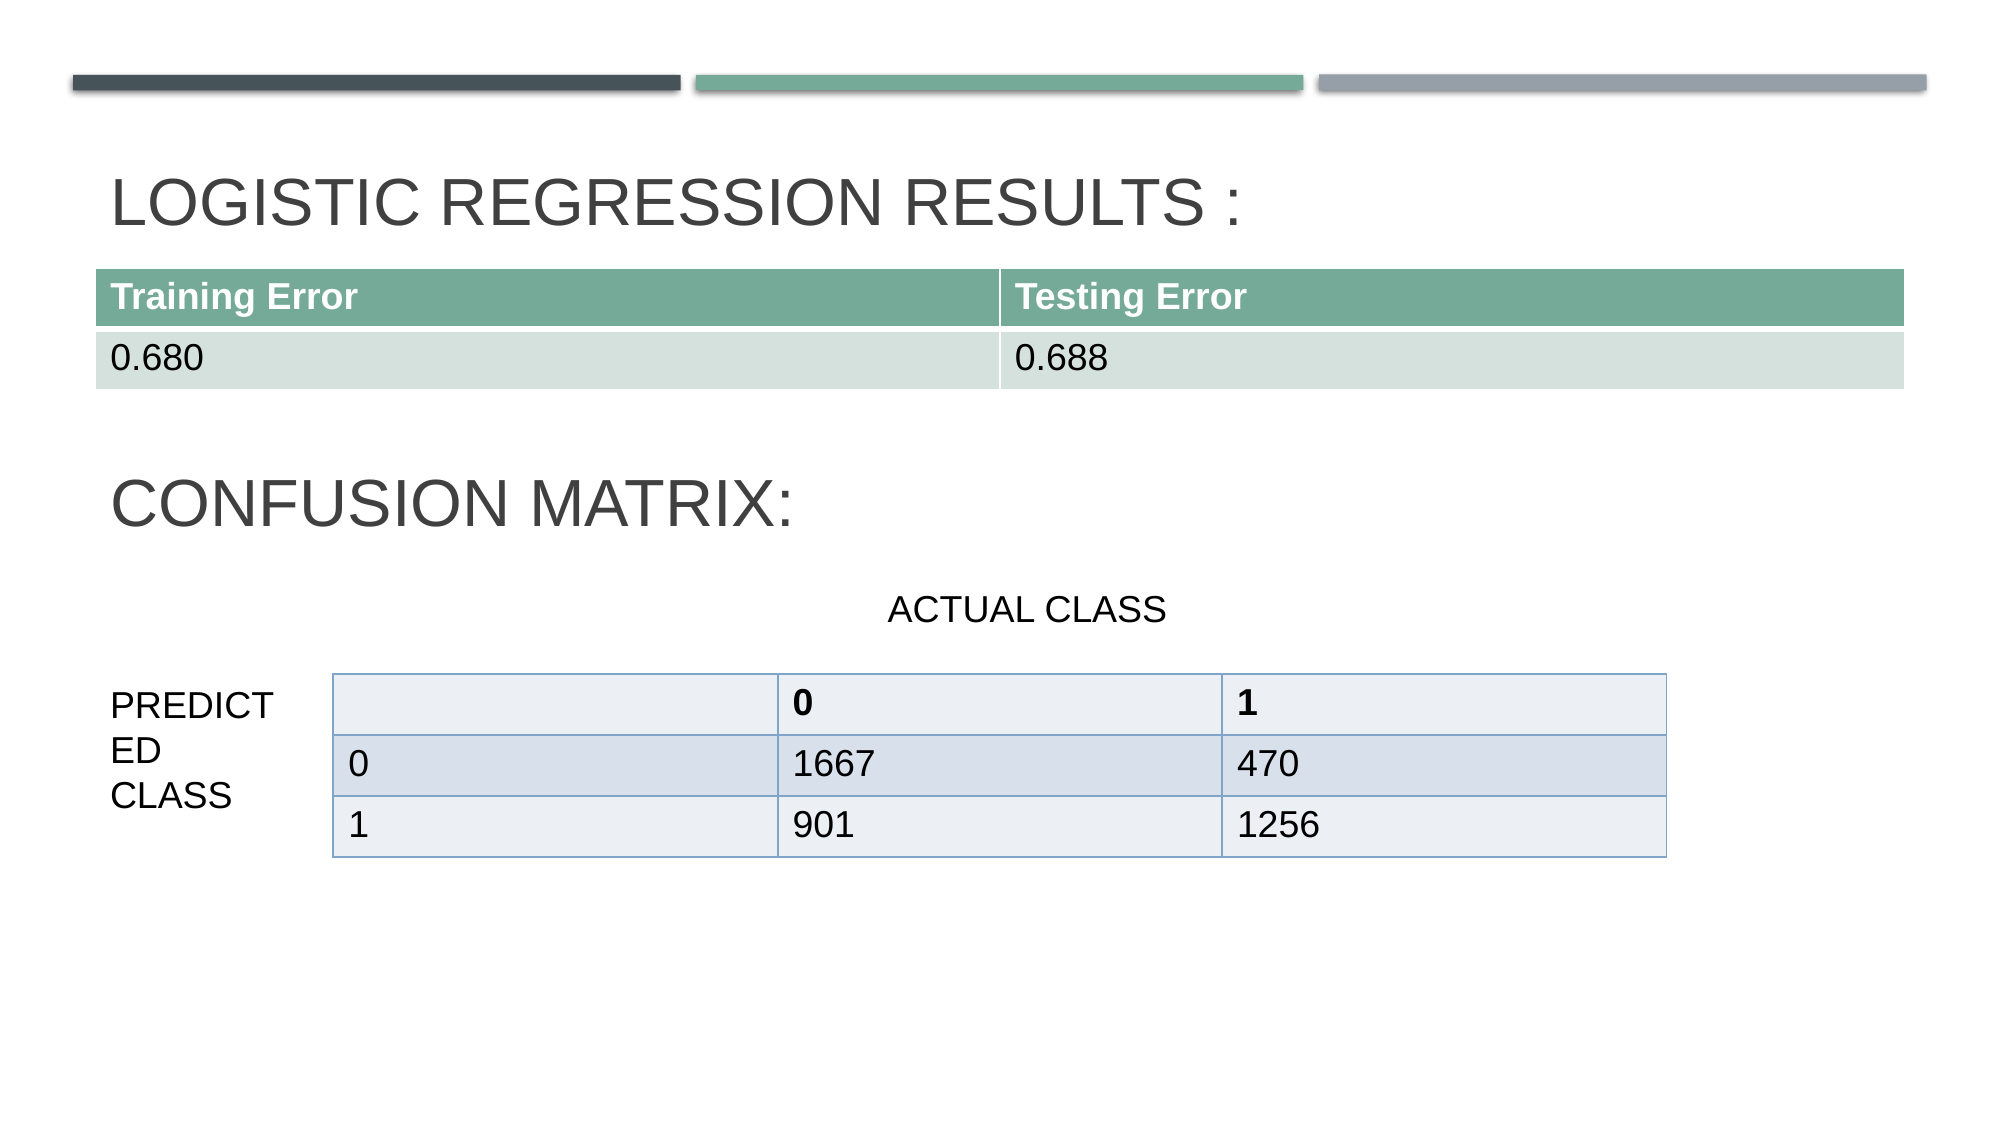

Logistic Regression Results :
| Training Error | Testing Error |
| --- | --- |
| 0.680 | 0.688 |
# confusion matrix:
                                                ACTUAL CLASS
PREDICTED
CLASS
|  | 0 | 1 |
| --- | --- | --- |
| 0 | 1667 | 470 |
| 1 | 901 | 1256 |